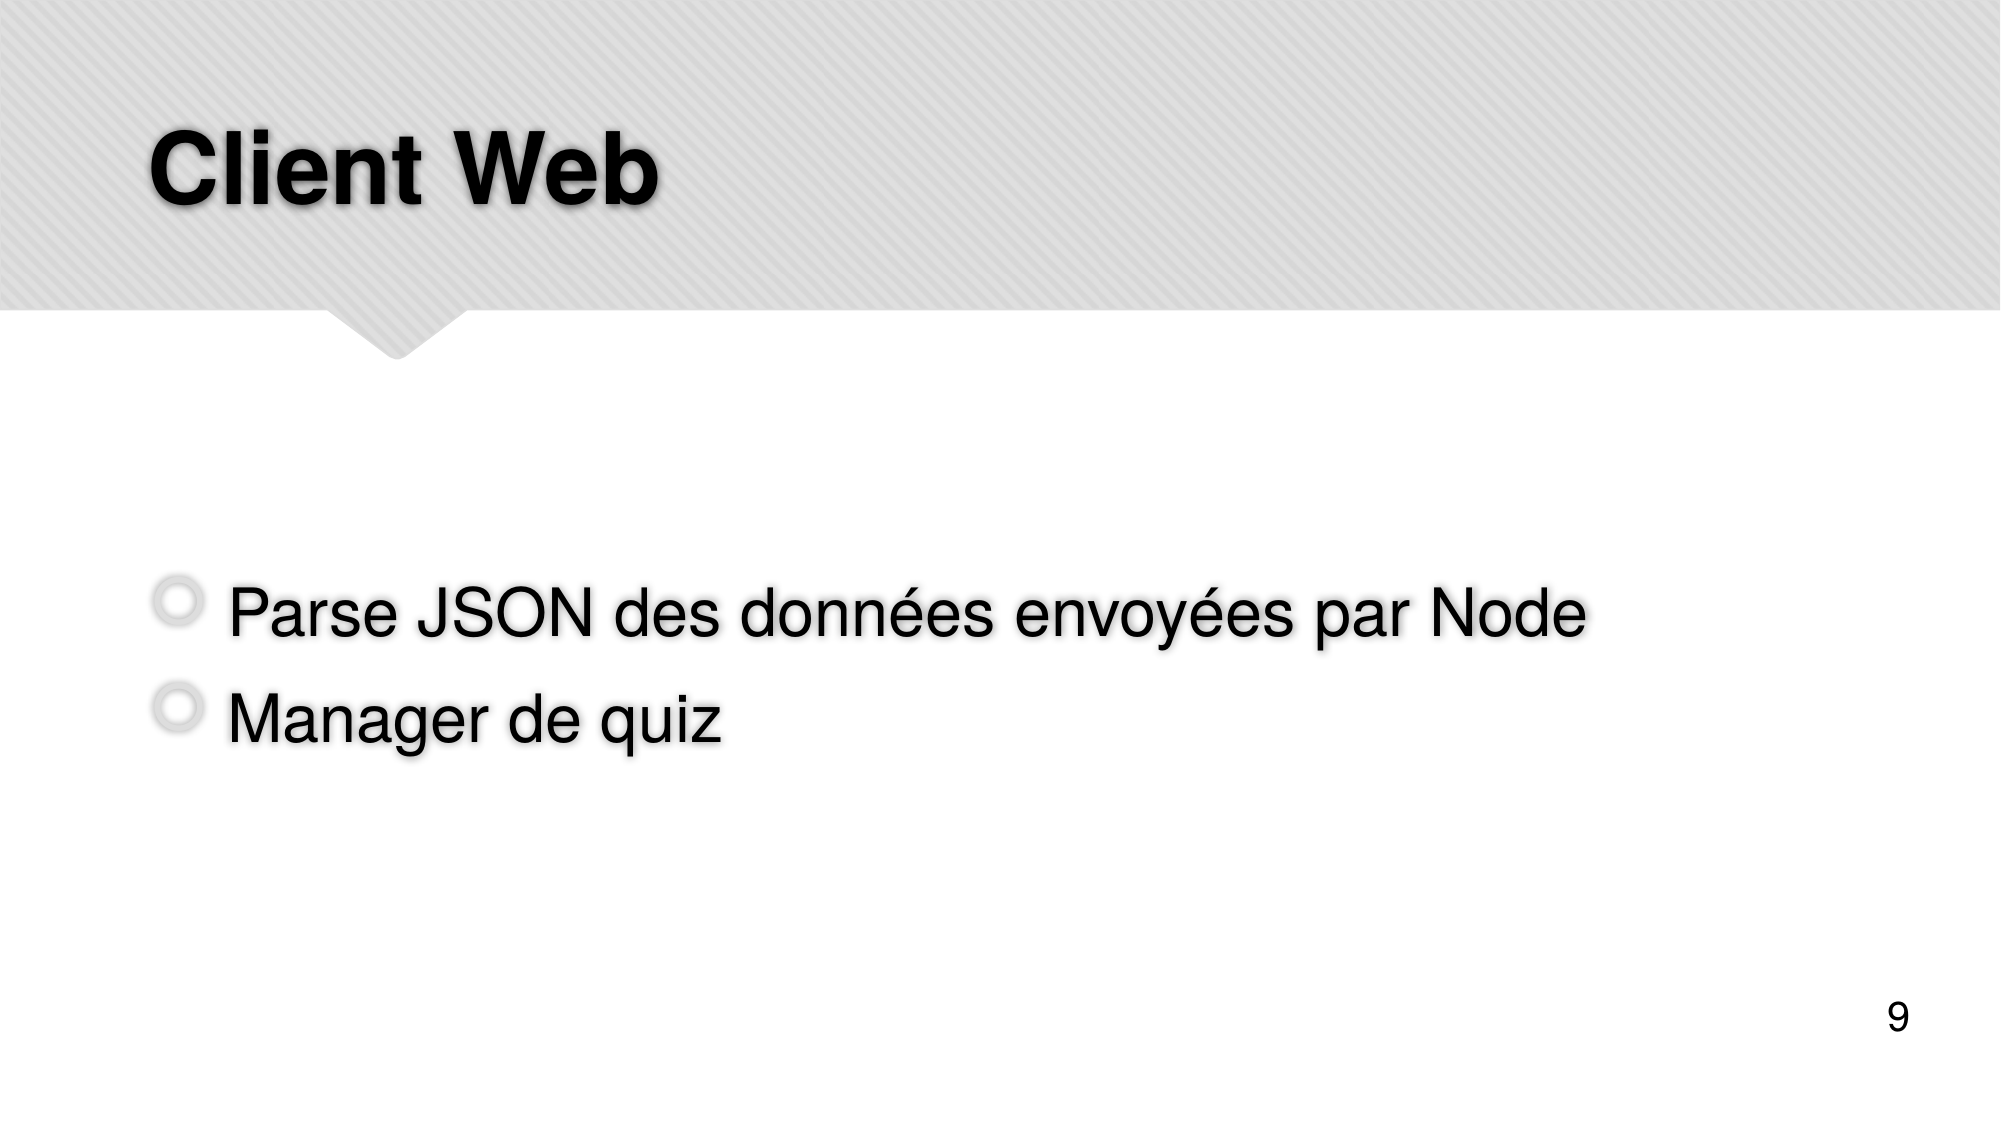

# Client Web
 Parse JSON des données envoyées par Node
 Manager de quiz
9